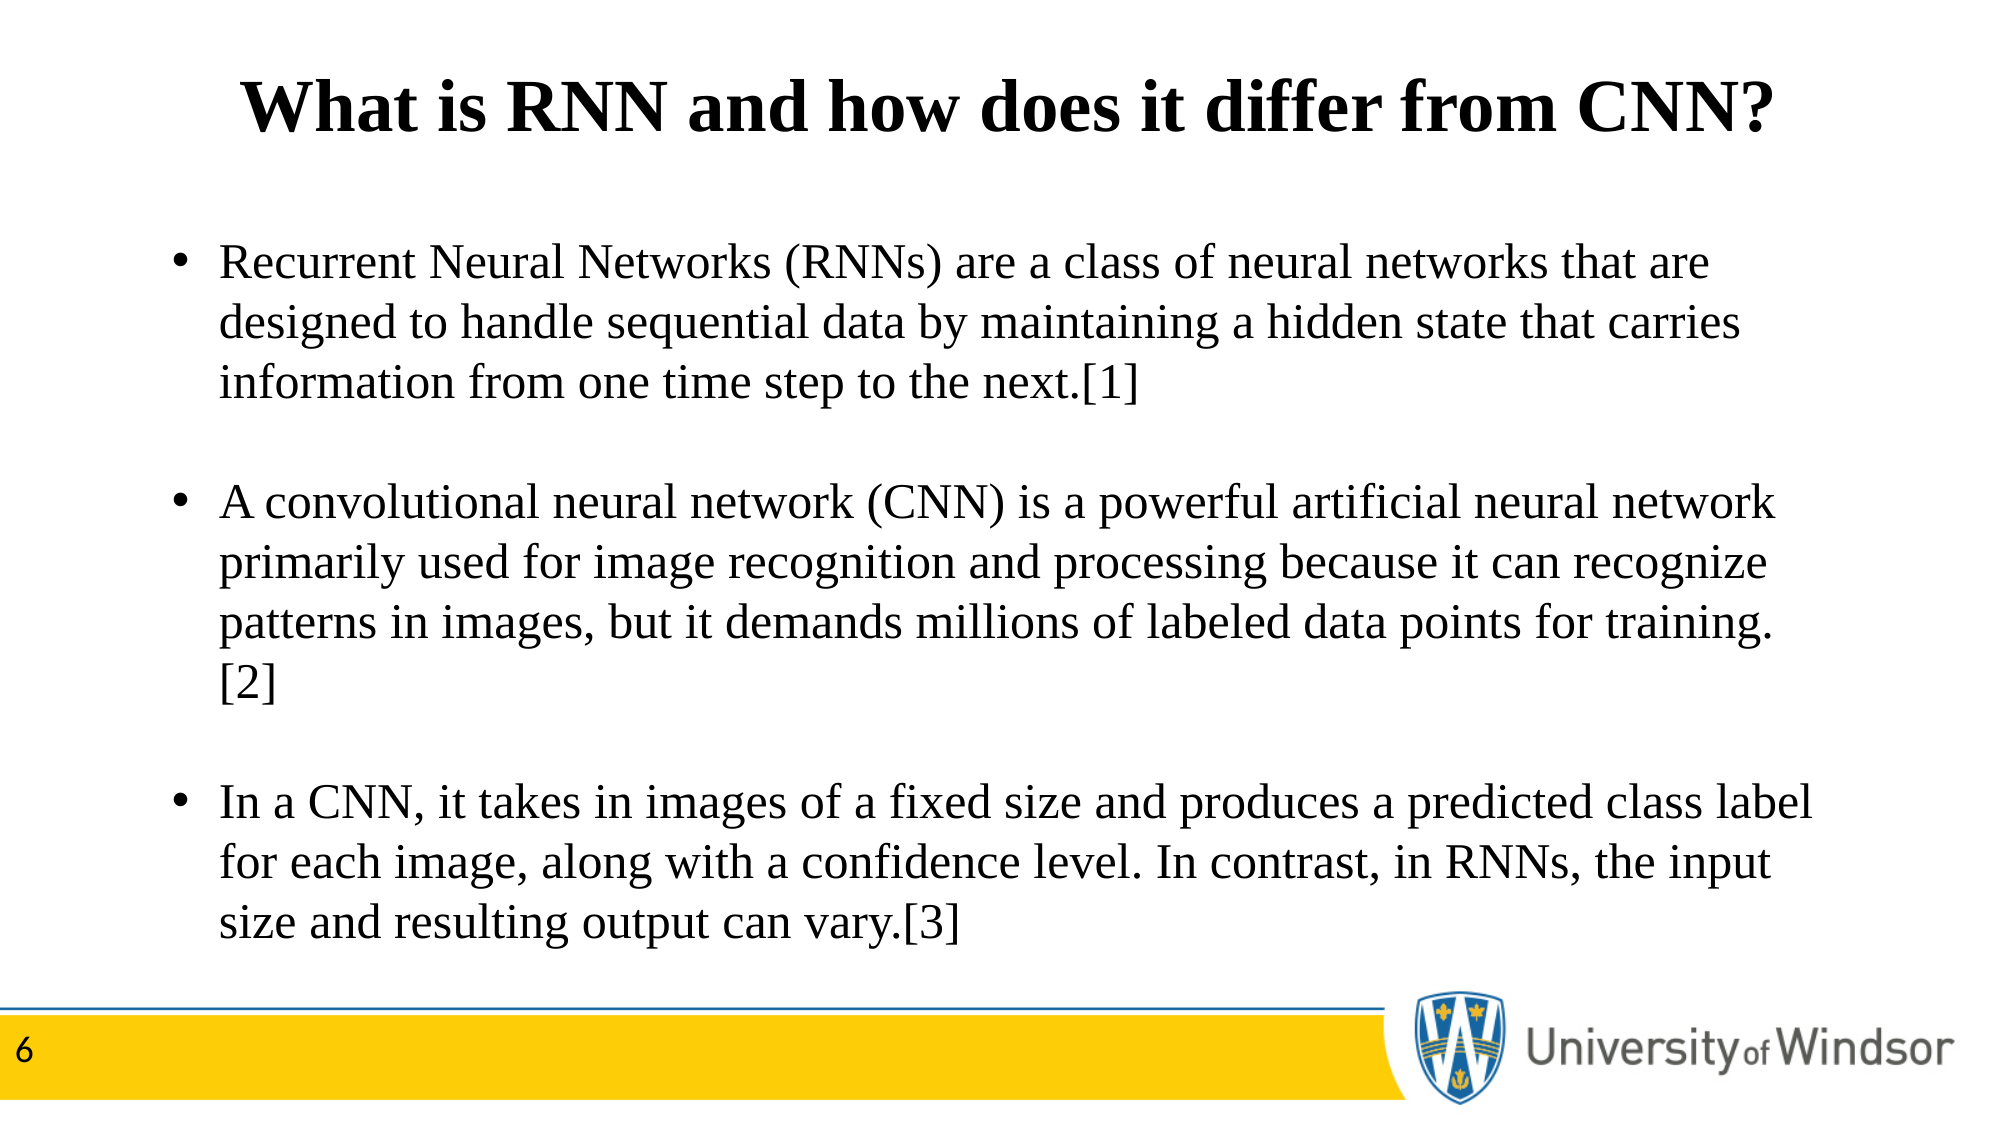

What is RNN and how does it differ from CNN?
Recurrent Neural Networks (RNNs) are a class of neural networks that are designed to handle sequential data by maintaining a hidden state that carries information from one time step to the next.[1]

A convolutional neural network (CNN) is a powerful artificial neural network primarily used for image recognition and processing because it can recognize patterns in images, but it demands millions of labeled data points for training.[2]

In a CNN, it takes in images of a fixed size and produces a predicted class label for each image, along with a confidence level. In contrast, in RNNs, the input size and resulting output can vary.[3]
6